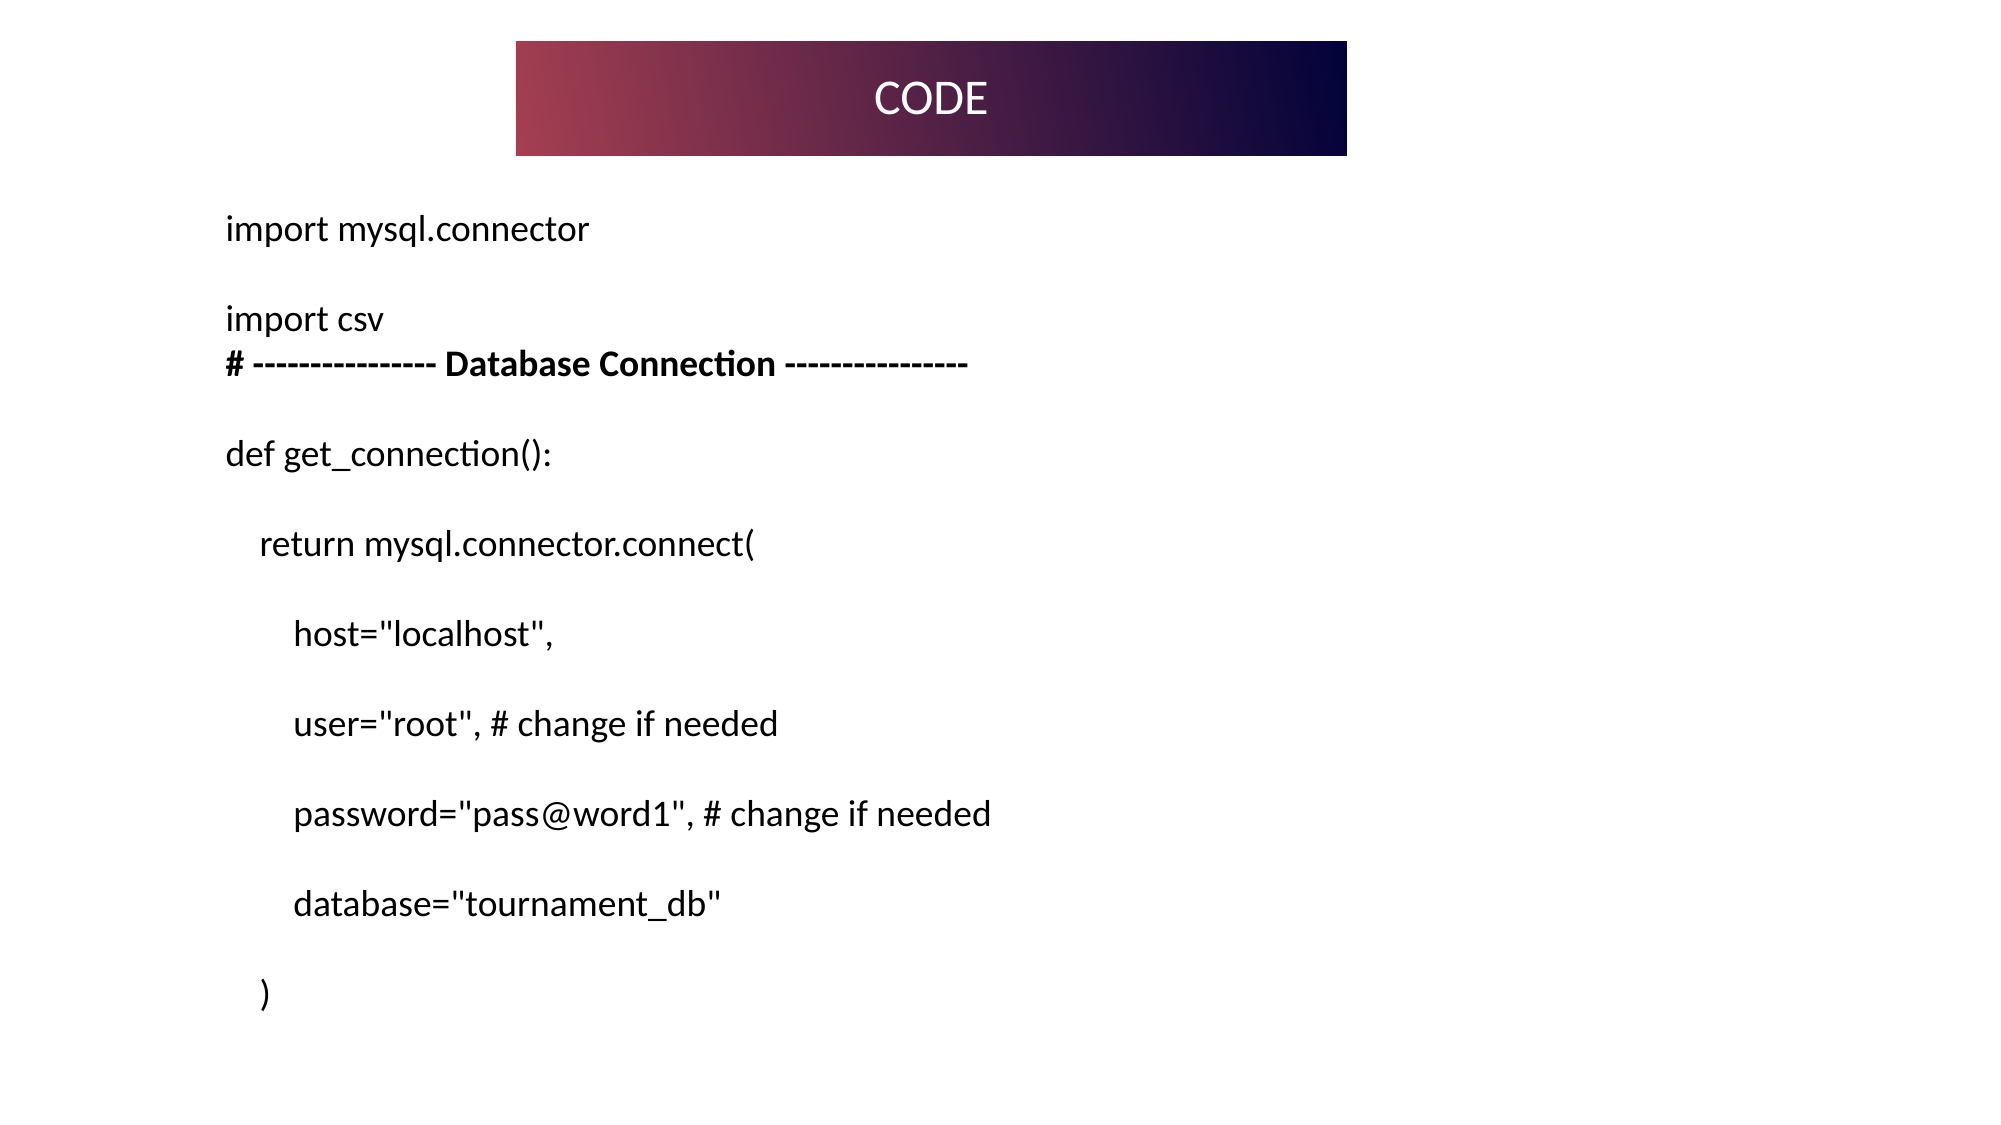

Code
import mysql.connector
import csv
# ---------------- Database Connection ----------------
def get_connection():
    return mysql.connector.connect(
        host="localhost",
        user="root", # change if needed
        password="pass@word1", # change if needed
        database="tournament_db"
    )